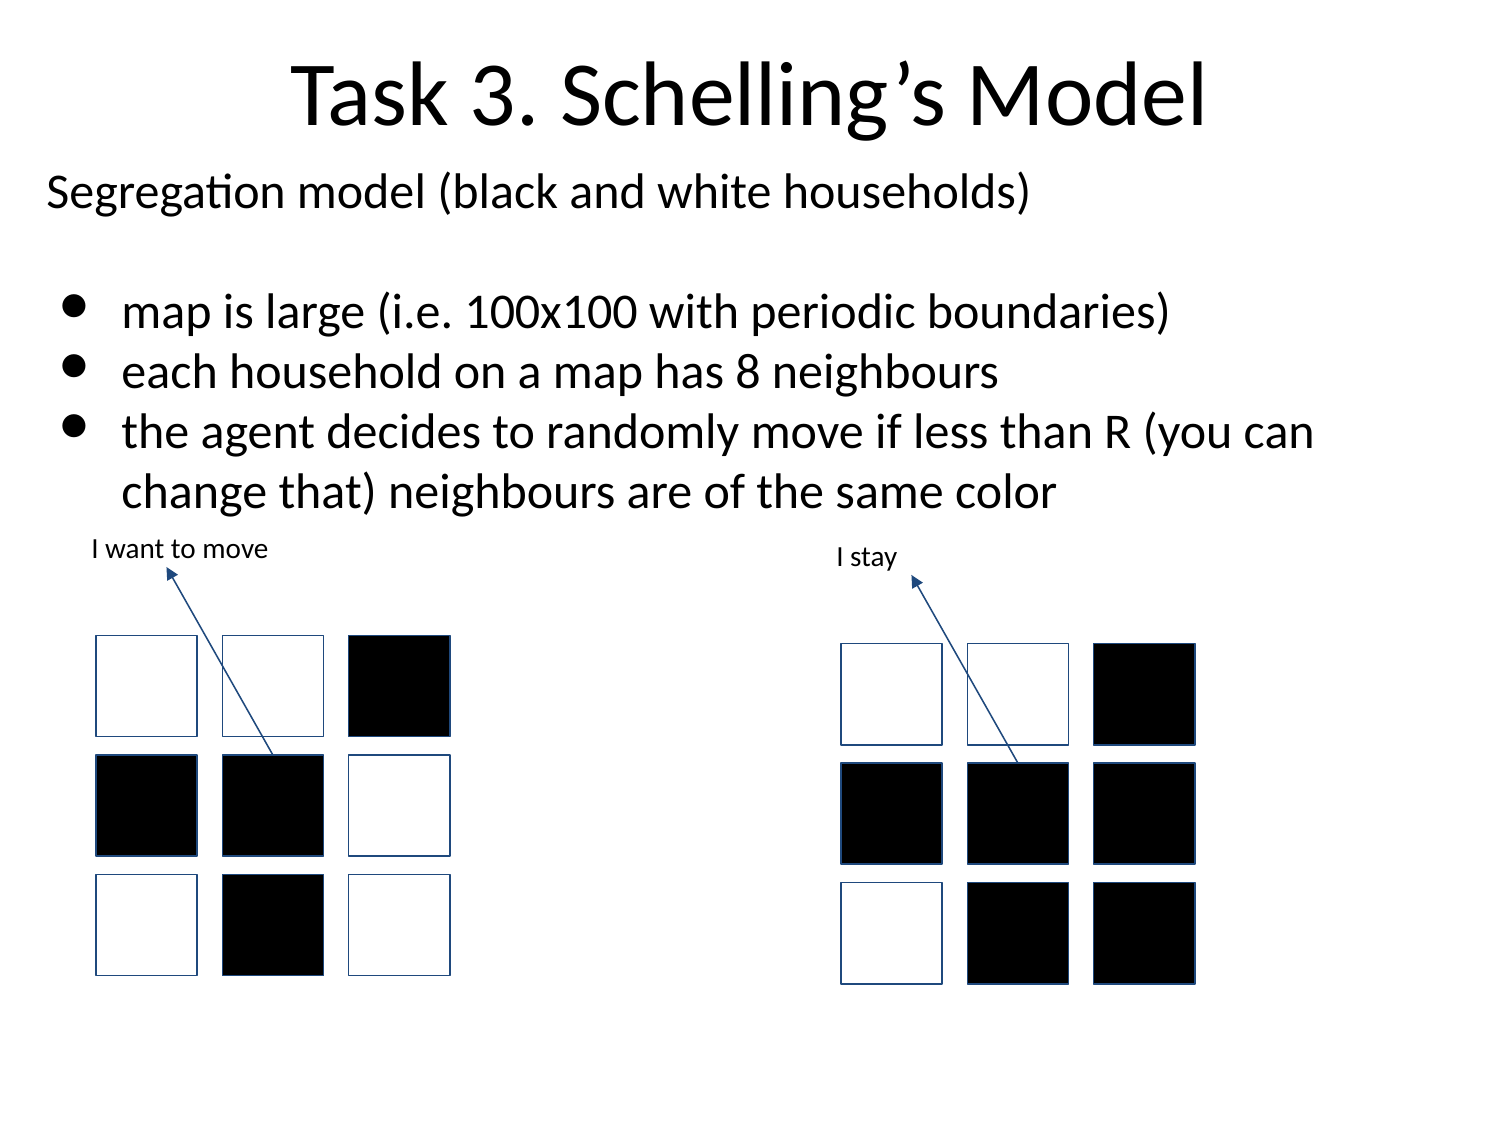

# Task 3. Schelling’s Model
Segregation model (black and white households)

map is large (i.e. 100x100 with periodic boundaries)
each household on a map has 8 neighbours
the agent decides to randomly move if less than R (you can change that) neighbours are of the same color
I want to move
I stay